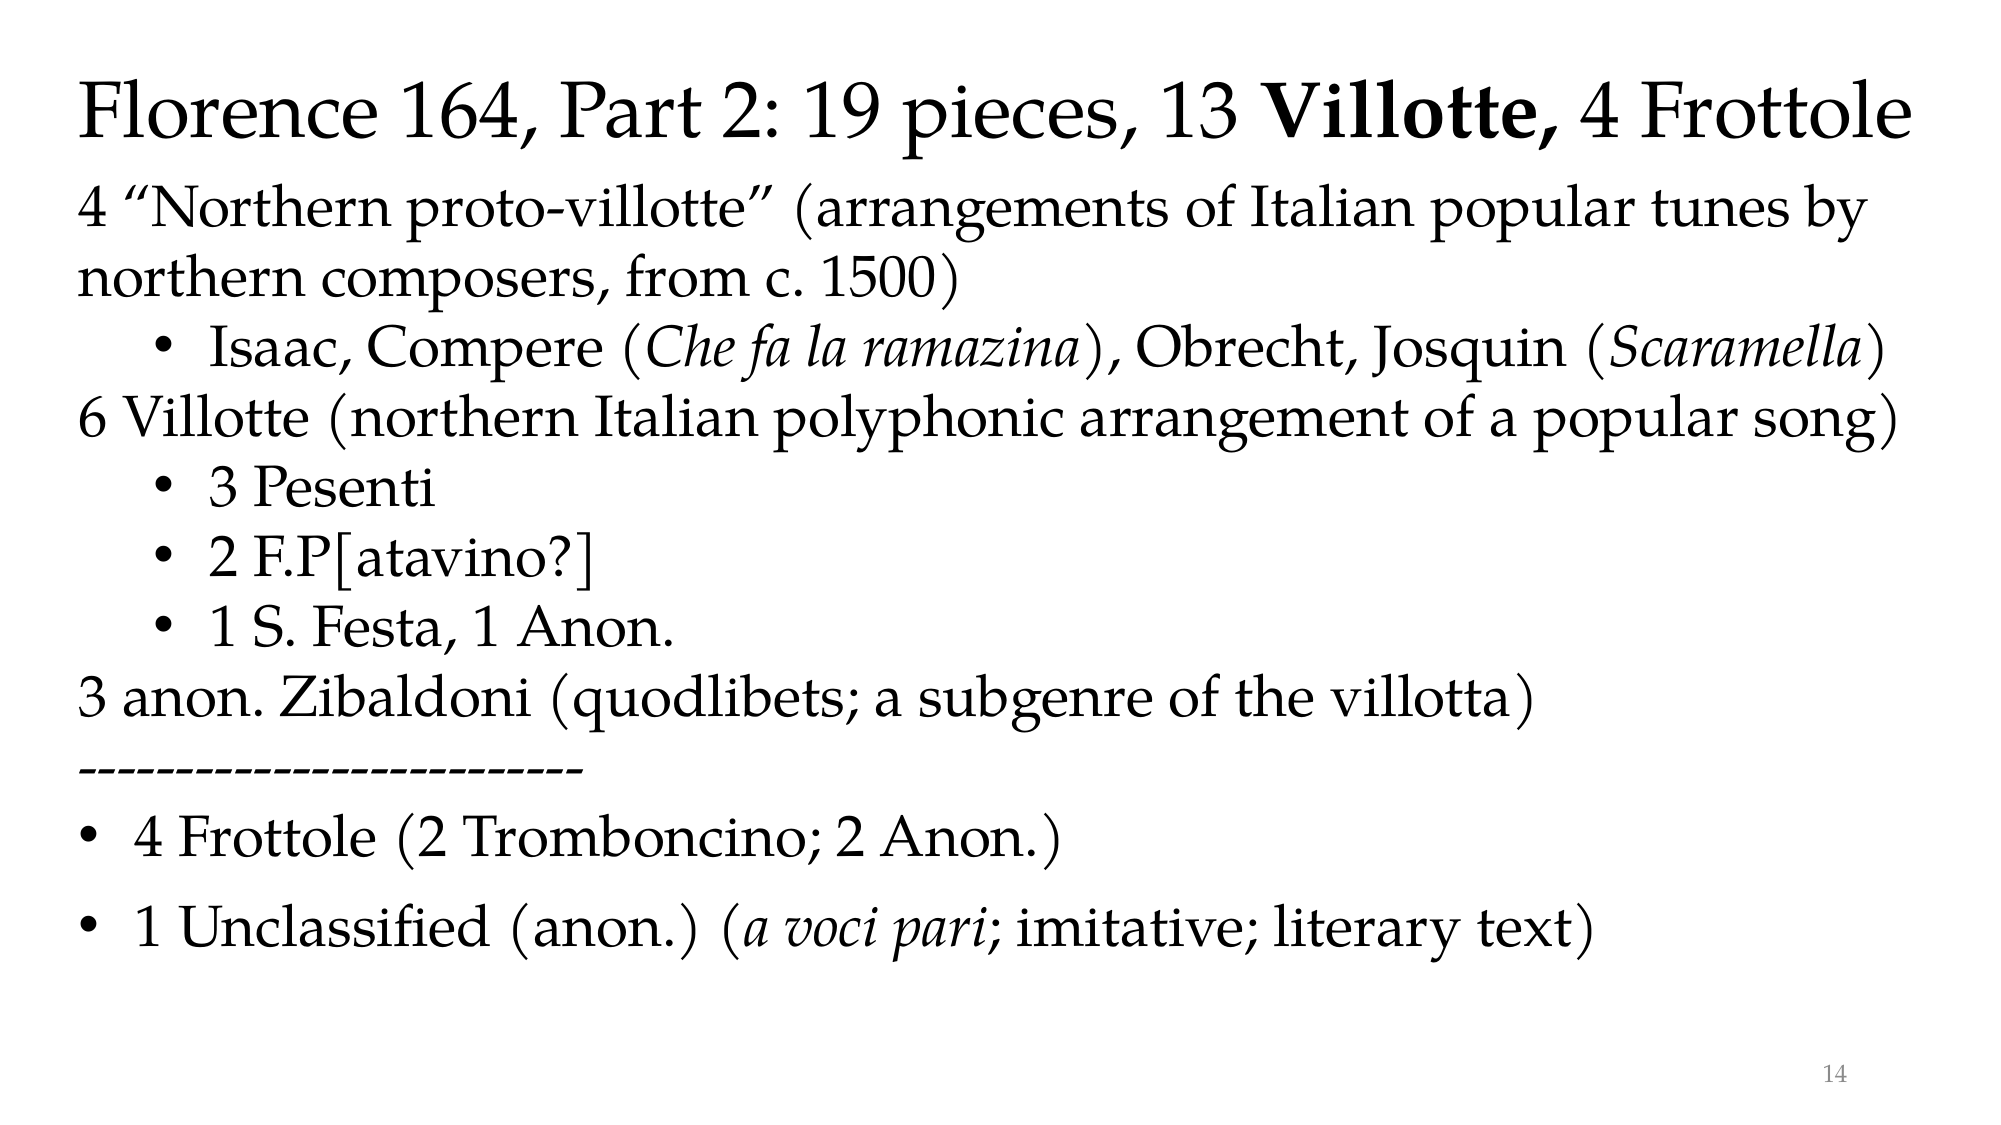

# Florence 164, Part 2: 19 pieces, 13 Villotte, 4 Frottole

4 “Northern proto-villotte” (arrangements of Italian popular tunes by northern composers, from c. 1500)
Isaac, Compere (Che fa la ramazina), Obrecht, Josquin (Scaramella)
6 Villotte (northern Italian polyphonic arrangement of a popular song)
3 Pesenti
2 F.P[atavino?]
1 S. Festa, 1 Anon.
3 anon. Zibaldoni (quodlibets; a subgenre of the villotta)
--------------------------
4 Frottole (2 Tromboncino; 2 Anon.)

1 Unclassified (anon.) (a voci pari; imitative; literary text)

14